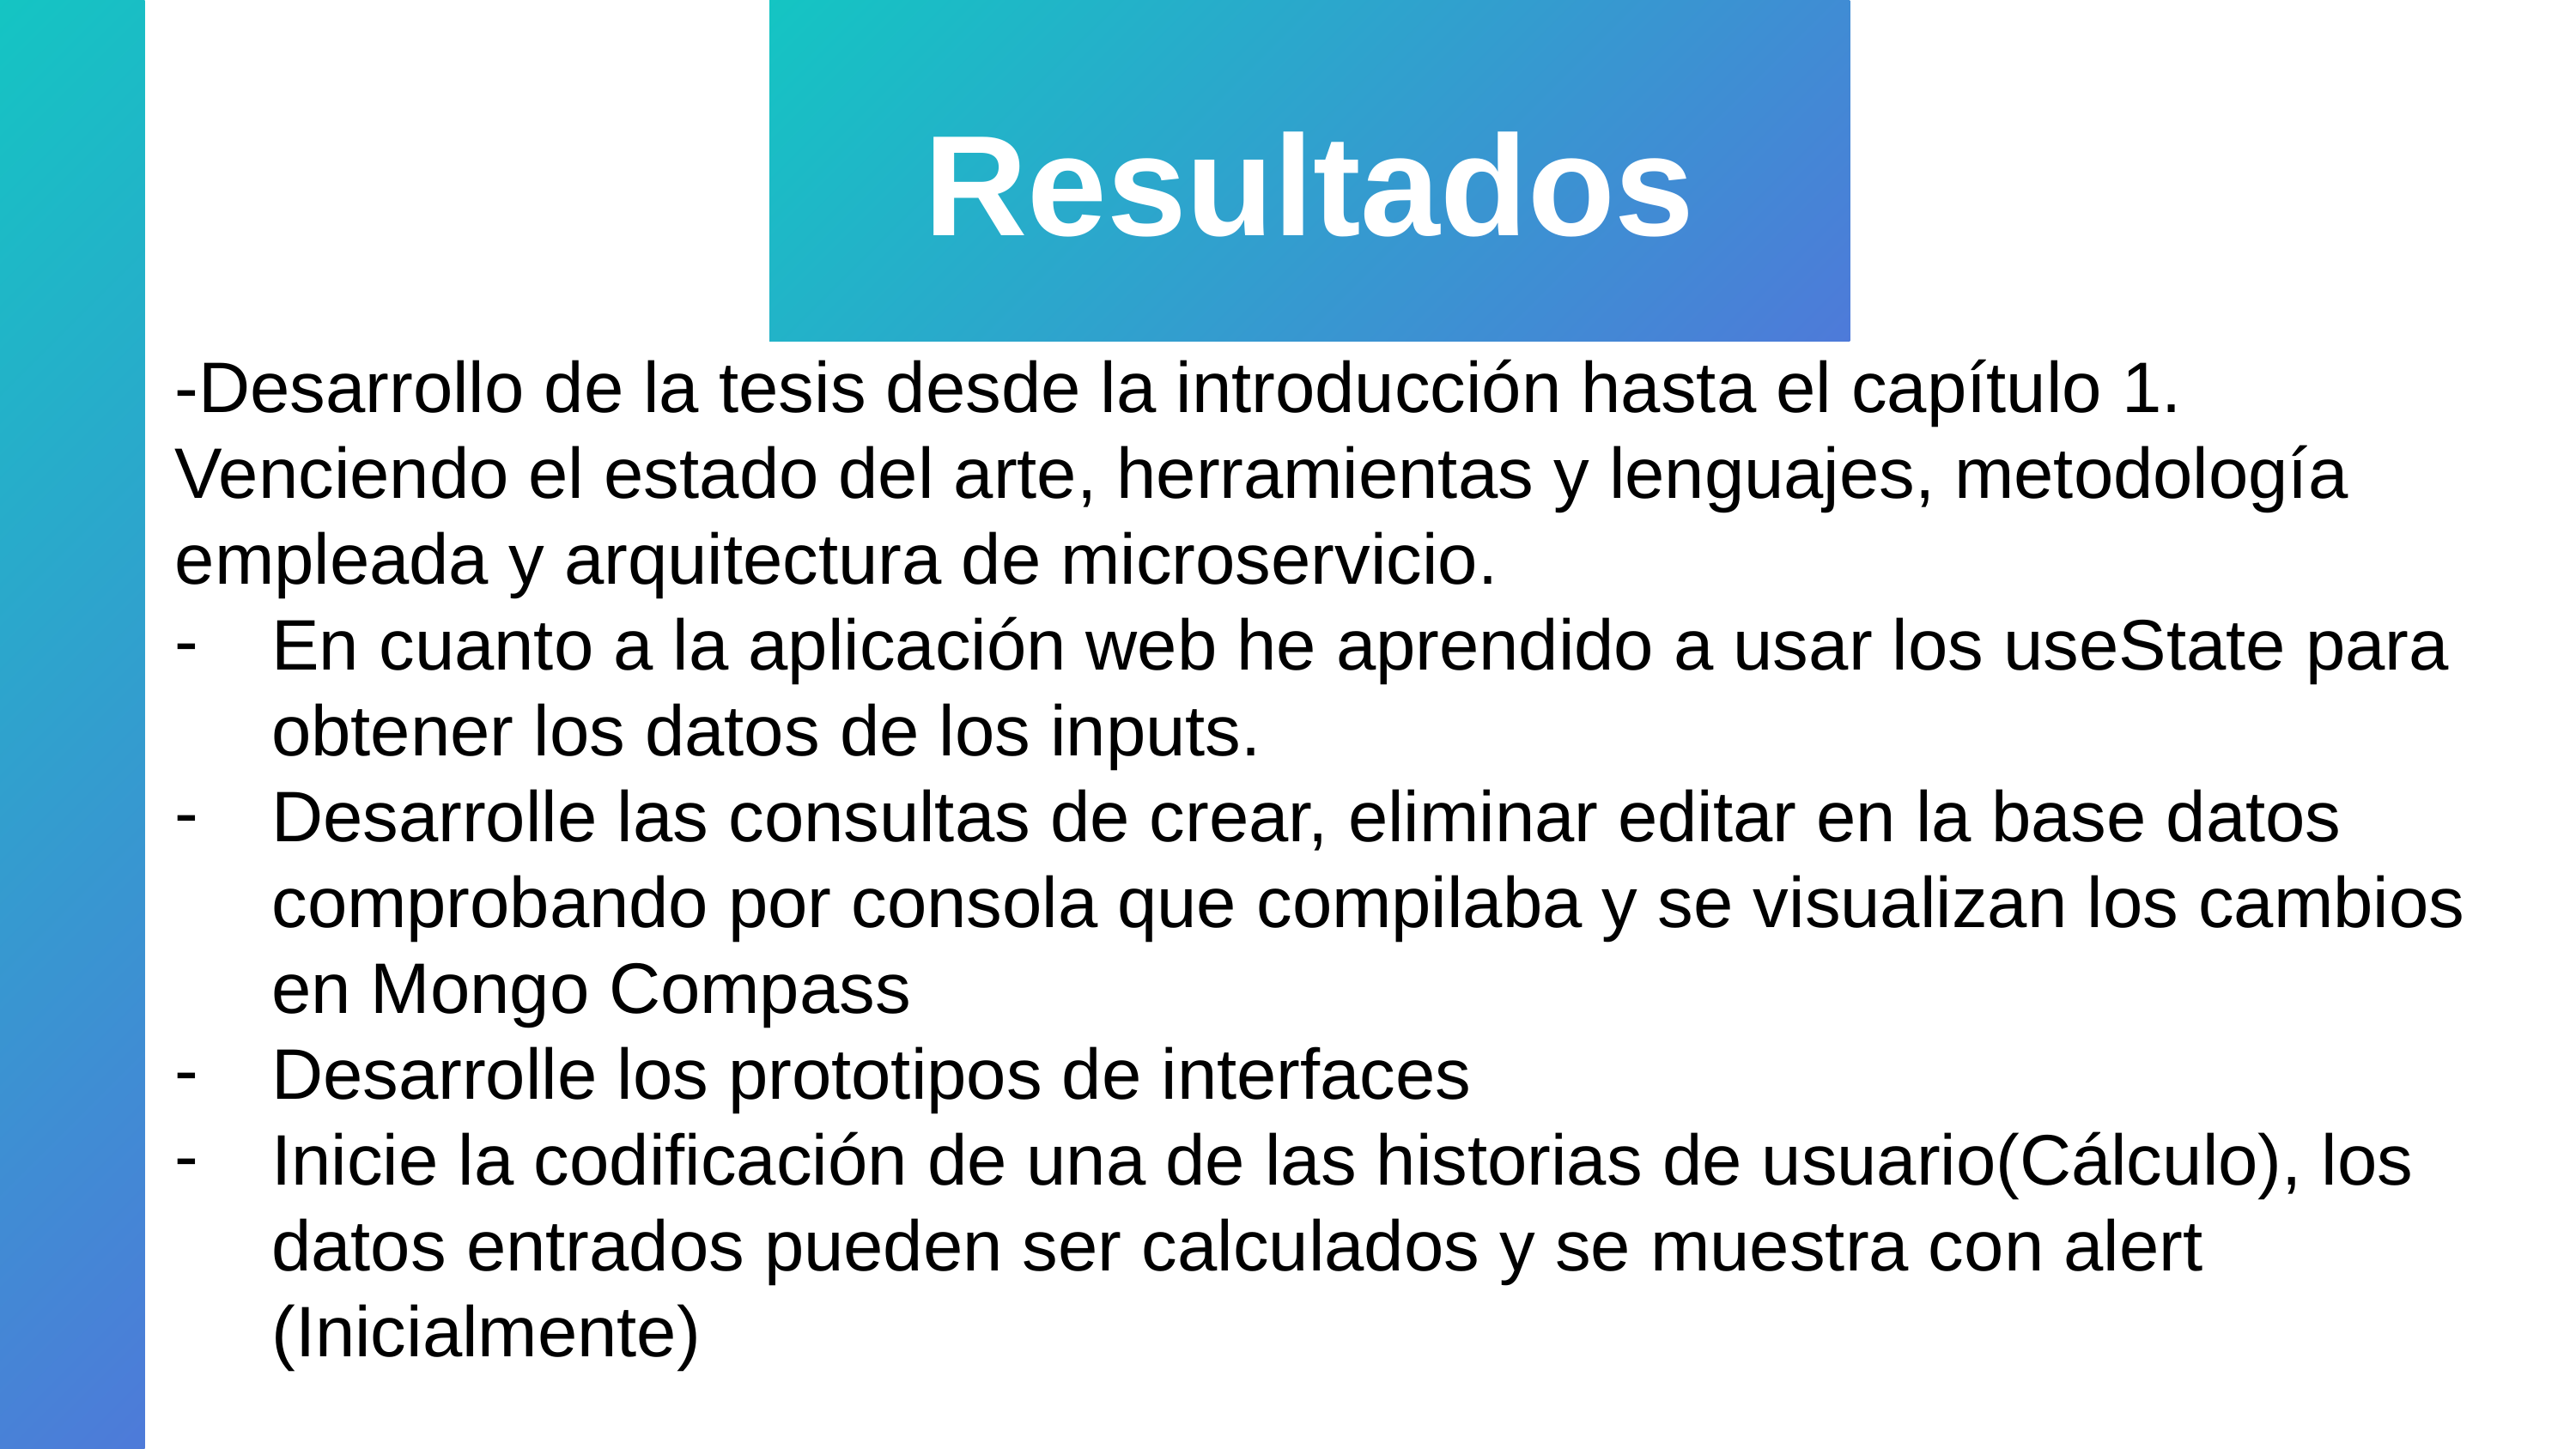

Resultados
-Desarrollo de la tesis desde la introducción hasta el capítulo 1. Venciendo el estado del arte, herramientas y lenguajes, metodología empleada y arquitectura de microservicio.
En cuanto a la aplicación web he aprendido a usar los useState para obtener los datos de los inputs.
Desarrolle las consultas de crear, eliminar editar en la base datos comprobando por consola que compilaba y se visualizan los cambios en Mongo Compass
Desarrolle los prototipos de interfaces
Inicie la codificación de una de las historias de usuario(Cálculo), los datos entrados pueden ser calculados y se muestra con alert (Inicialmente)